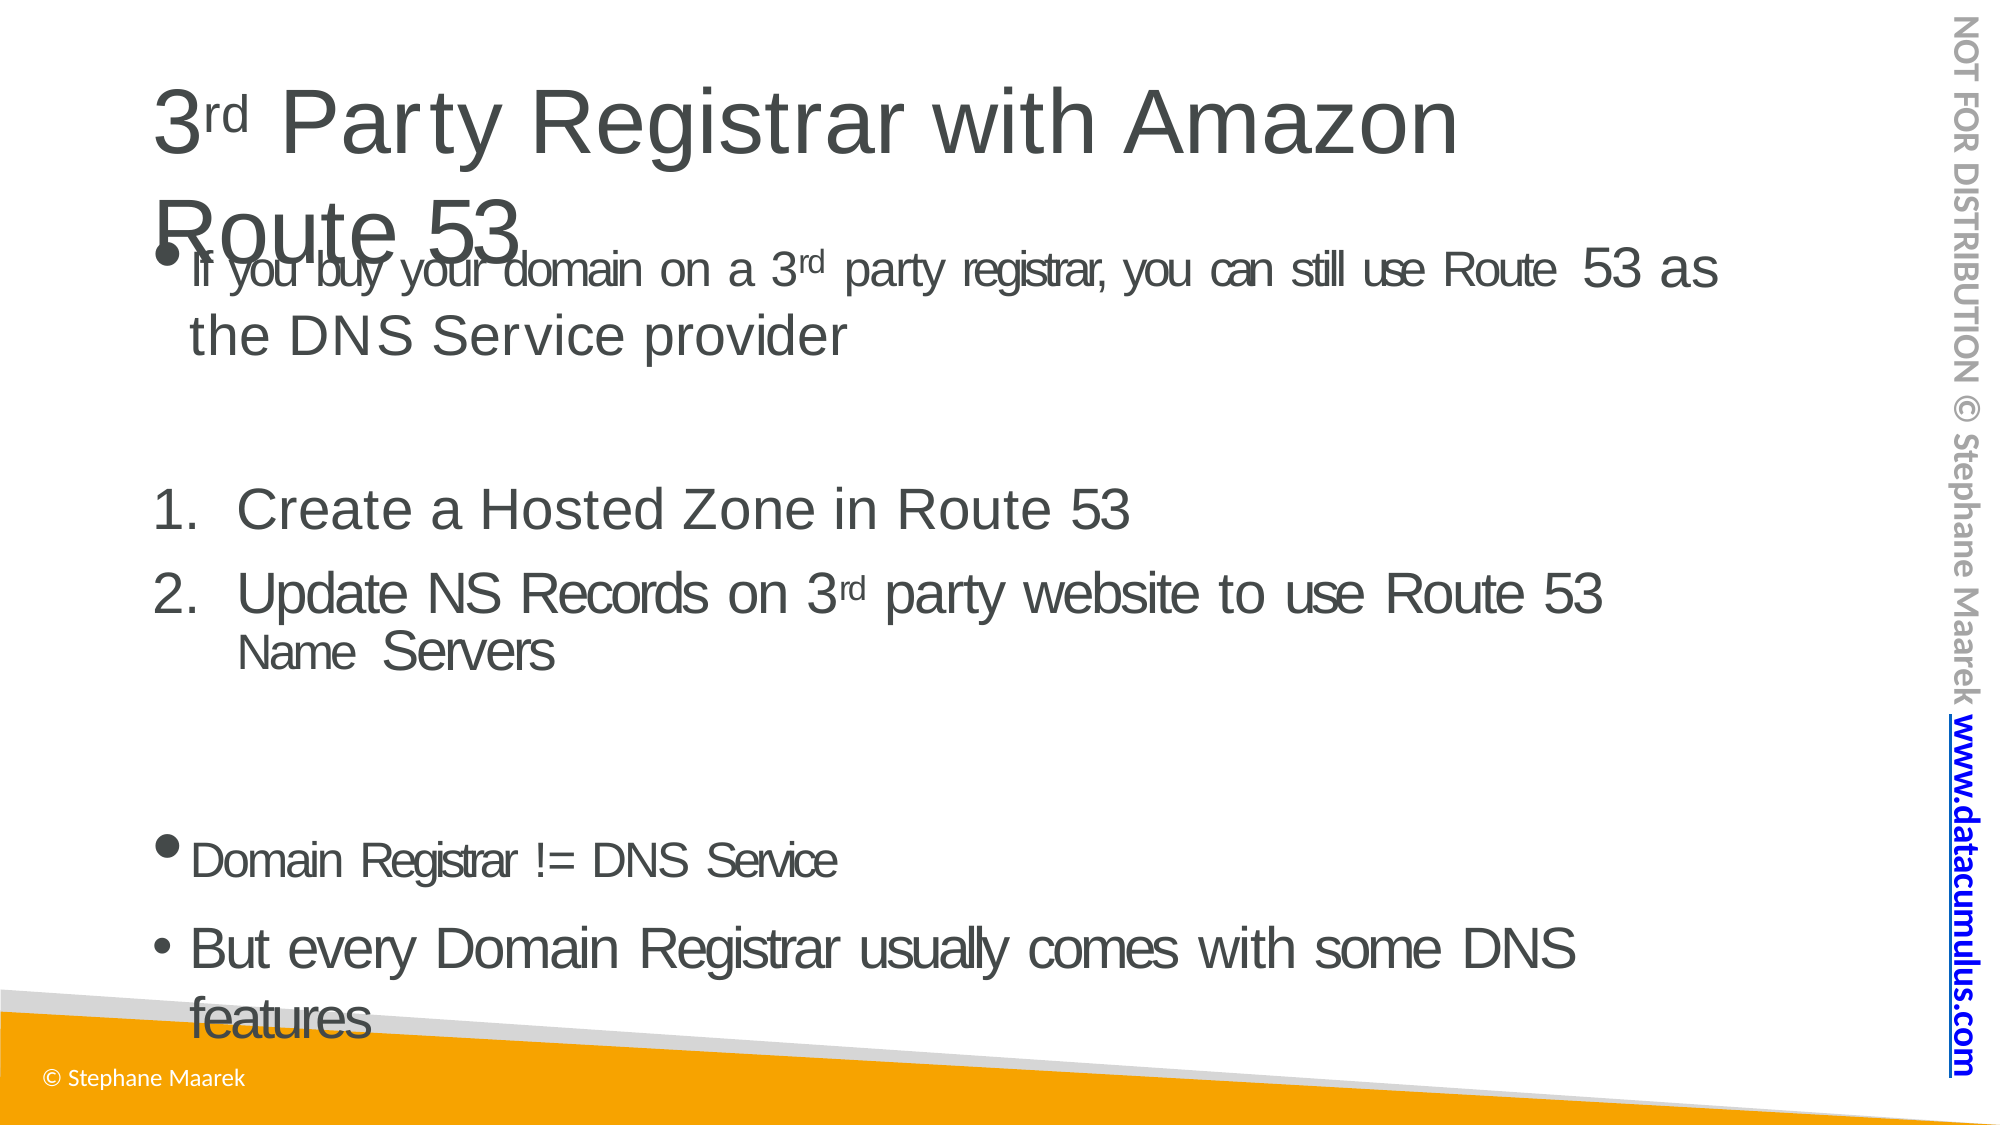

NOT FOR DISTRIBUTION © Stephane Maarek www.datacumulus.com
# 3rd	Party Registrar with Amazon Route 53
If you buy your domain on a 3rd party registrar, you can still use Route  53 as the DNS Service provider

Create a Hosted Zone in Route 53
Update NS Records on 3rd party website to use Route 53 Name  Servers

Domain Registrar != DNS Service
But every Domain Registrar usually comes with some DNS features
© Stephane Maarek